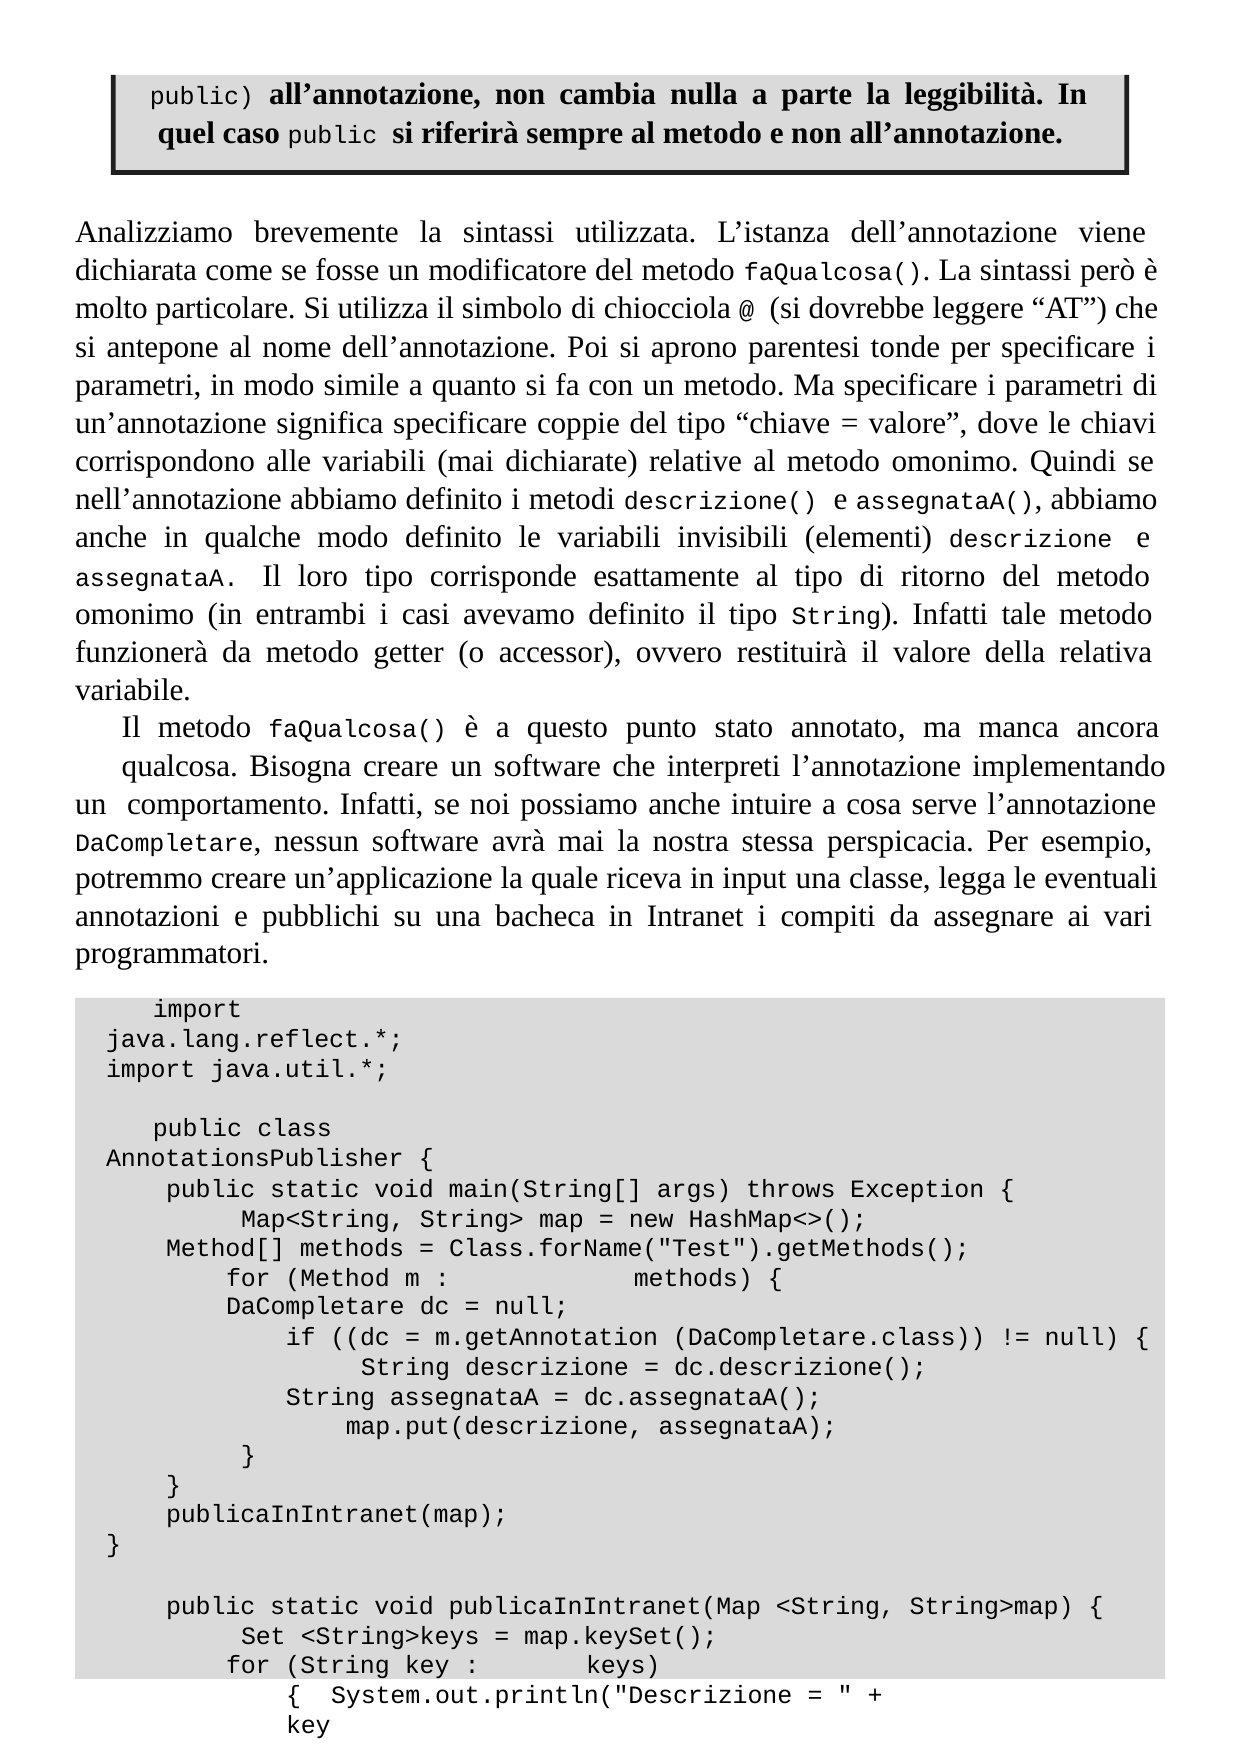

public) all’annotazione, non cambia nulla a parte la leggibilità. In  quel caso public si riferirà sempre al metodo e non all’annotazione.

Analizziamo brevemente la sintassi utilizzata. L’istanza dell’annotazione viene  dichiarata come se fosse un modificatore del metodo faQualcosa(). La sintassi però è  molto particolare. Si utilizza il simbolo di chiocciola @ (si dovrebbe leggere “AT”) che  si antepone al nome dell’annotazione. Poi si aprono parentesi tonde per specificare i  parametri, in modo simile a quanto si fa con un metodo. Ma specificare i parametri di  un’annotazione significa specificare coppie del tipo “chiave = valore”, dove le chiavi  corrispondono alle variabili (mai dichiarate) relative al metodo omonimo. Quindi se  nell’annotazione abbiamo definito i metodi descrizione() e assegnataA(), abbiamo  anche in qualche modo definito le variabili invisibili (elementi) descrizione e  assegnataA. Il loro tipo corrisponde esattamente al tipo di ritorno del metodo  omonimo (in entrambi i casi avevamo definito il tipo String). Infatti tale metodo  funzionerà da metodo getter (o accessor), ovvero restituirà il valore della relativa  variabile.
Il metodo faQualcosa() è a questo punto stato annotato, ma manca ancora
qualcosa. Bisogna creare un software che interpreti l’annotazione implementando un  comportamento. Infatti, se noi possiamo anche intuire a cosa serve l’annotazione  DaCompletare, nessun software avrà mai la nostra stessa perspicacia. Per esempio,  potremmo creare un’applicazione la quale riceva in input una classe, legga le eventuali  annotazioni e pubblichi su una bacheca in Intranet i compiti da assegnare ai vari  programmatori.
import java.lang.reflect.*;  import java.util.*;

public class AnnotationsPublisher {
public static void main(String[] args) throws Exception {  Map<String, String> map = new HashMap<>();
Method[] methods = Class.forName("Test").getMethods();  for (Method m :	methods) {
DaCompletare dc = null;
if ((dc = m.getAnnotation (DaCompletare.class)) != null) {  String descrizione = dc.descrizione();
String assegnataA = dc.assegnataA();  map.put(descrizione, assegnataA);
}
}
publicaInIntranet(map);
}

public static void publicaInIntranet(Map <String, String>map) {  Set <String>keys = map.keySet();
for (String key :	keys) {  System.out.println("Descrizione = " + key